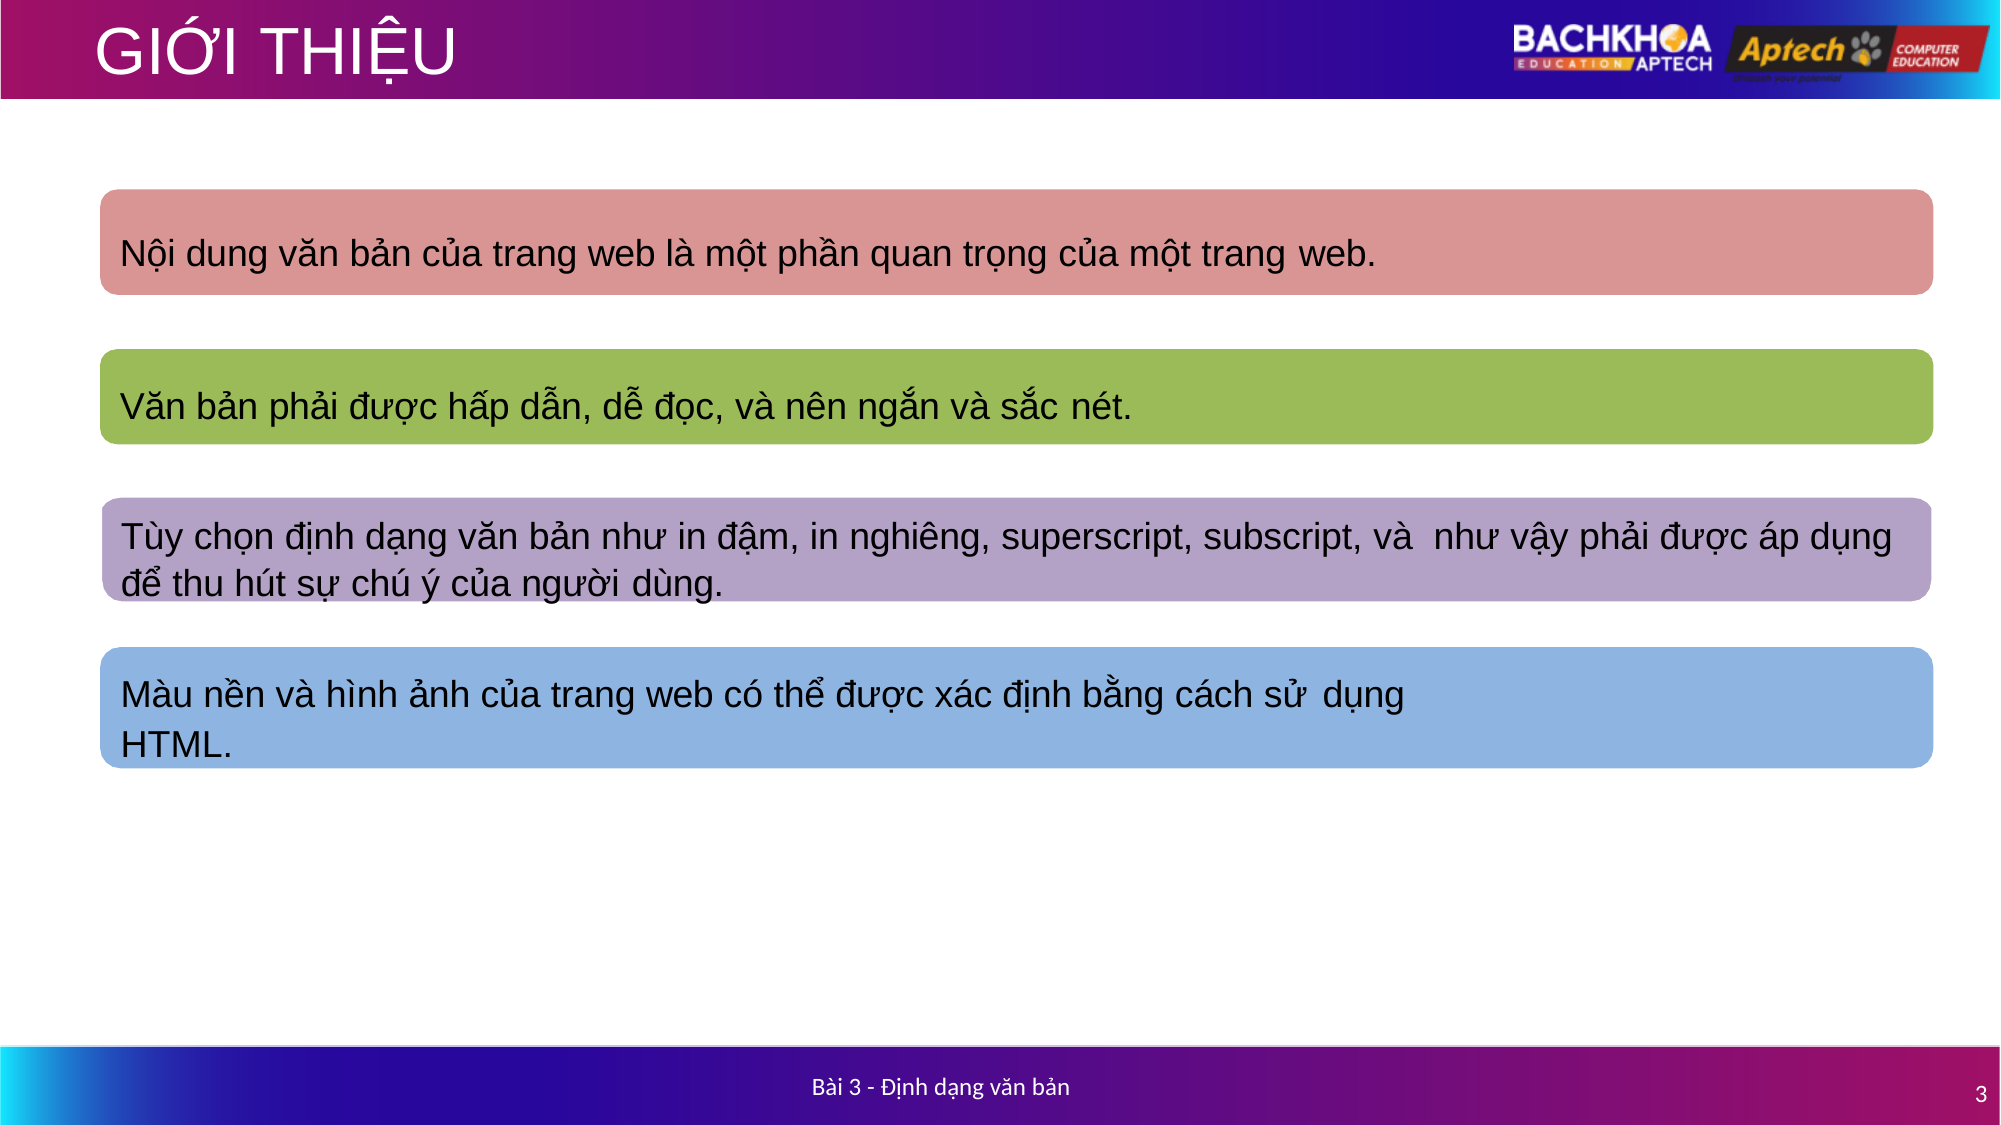

# GIỚI THIỆU

Nội dung văn bản của trang web là một phần quan trọng của một trang web.

Văn bản phải được hấp dẫn, dễ đọc, và nên ngắn và sắc nét.

Tùy chọn định dạng văn bản như in đậm, in nghiêng, superscript, subscript, và  như vậy phải được áp dụng để thu hút sự chú ý của người dùng.

Màu nền và hình ảnh của trang web có thể được xác định bằng cách sử dụng
HTML.

Bài 3 - Định dạng văn bản
3